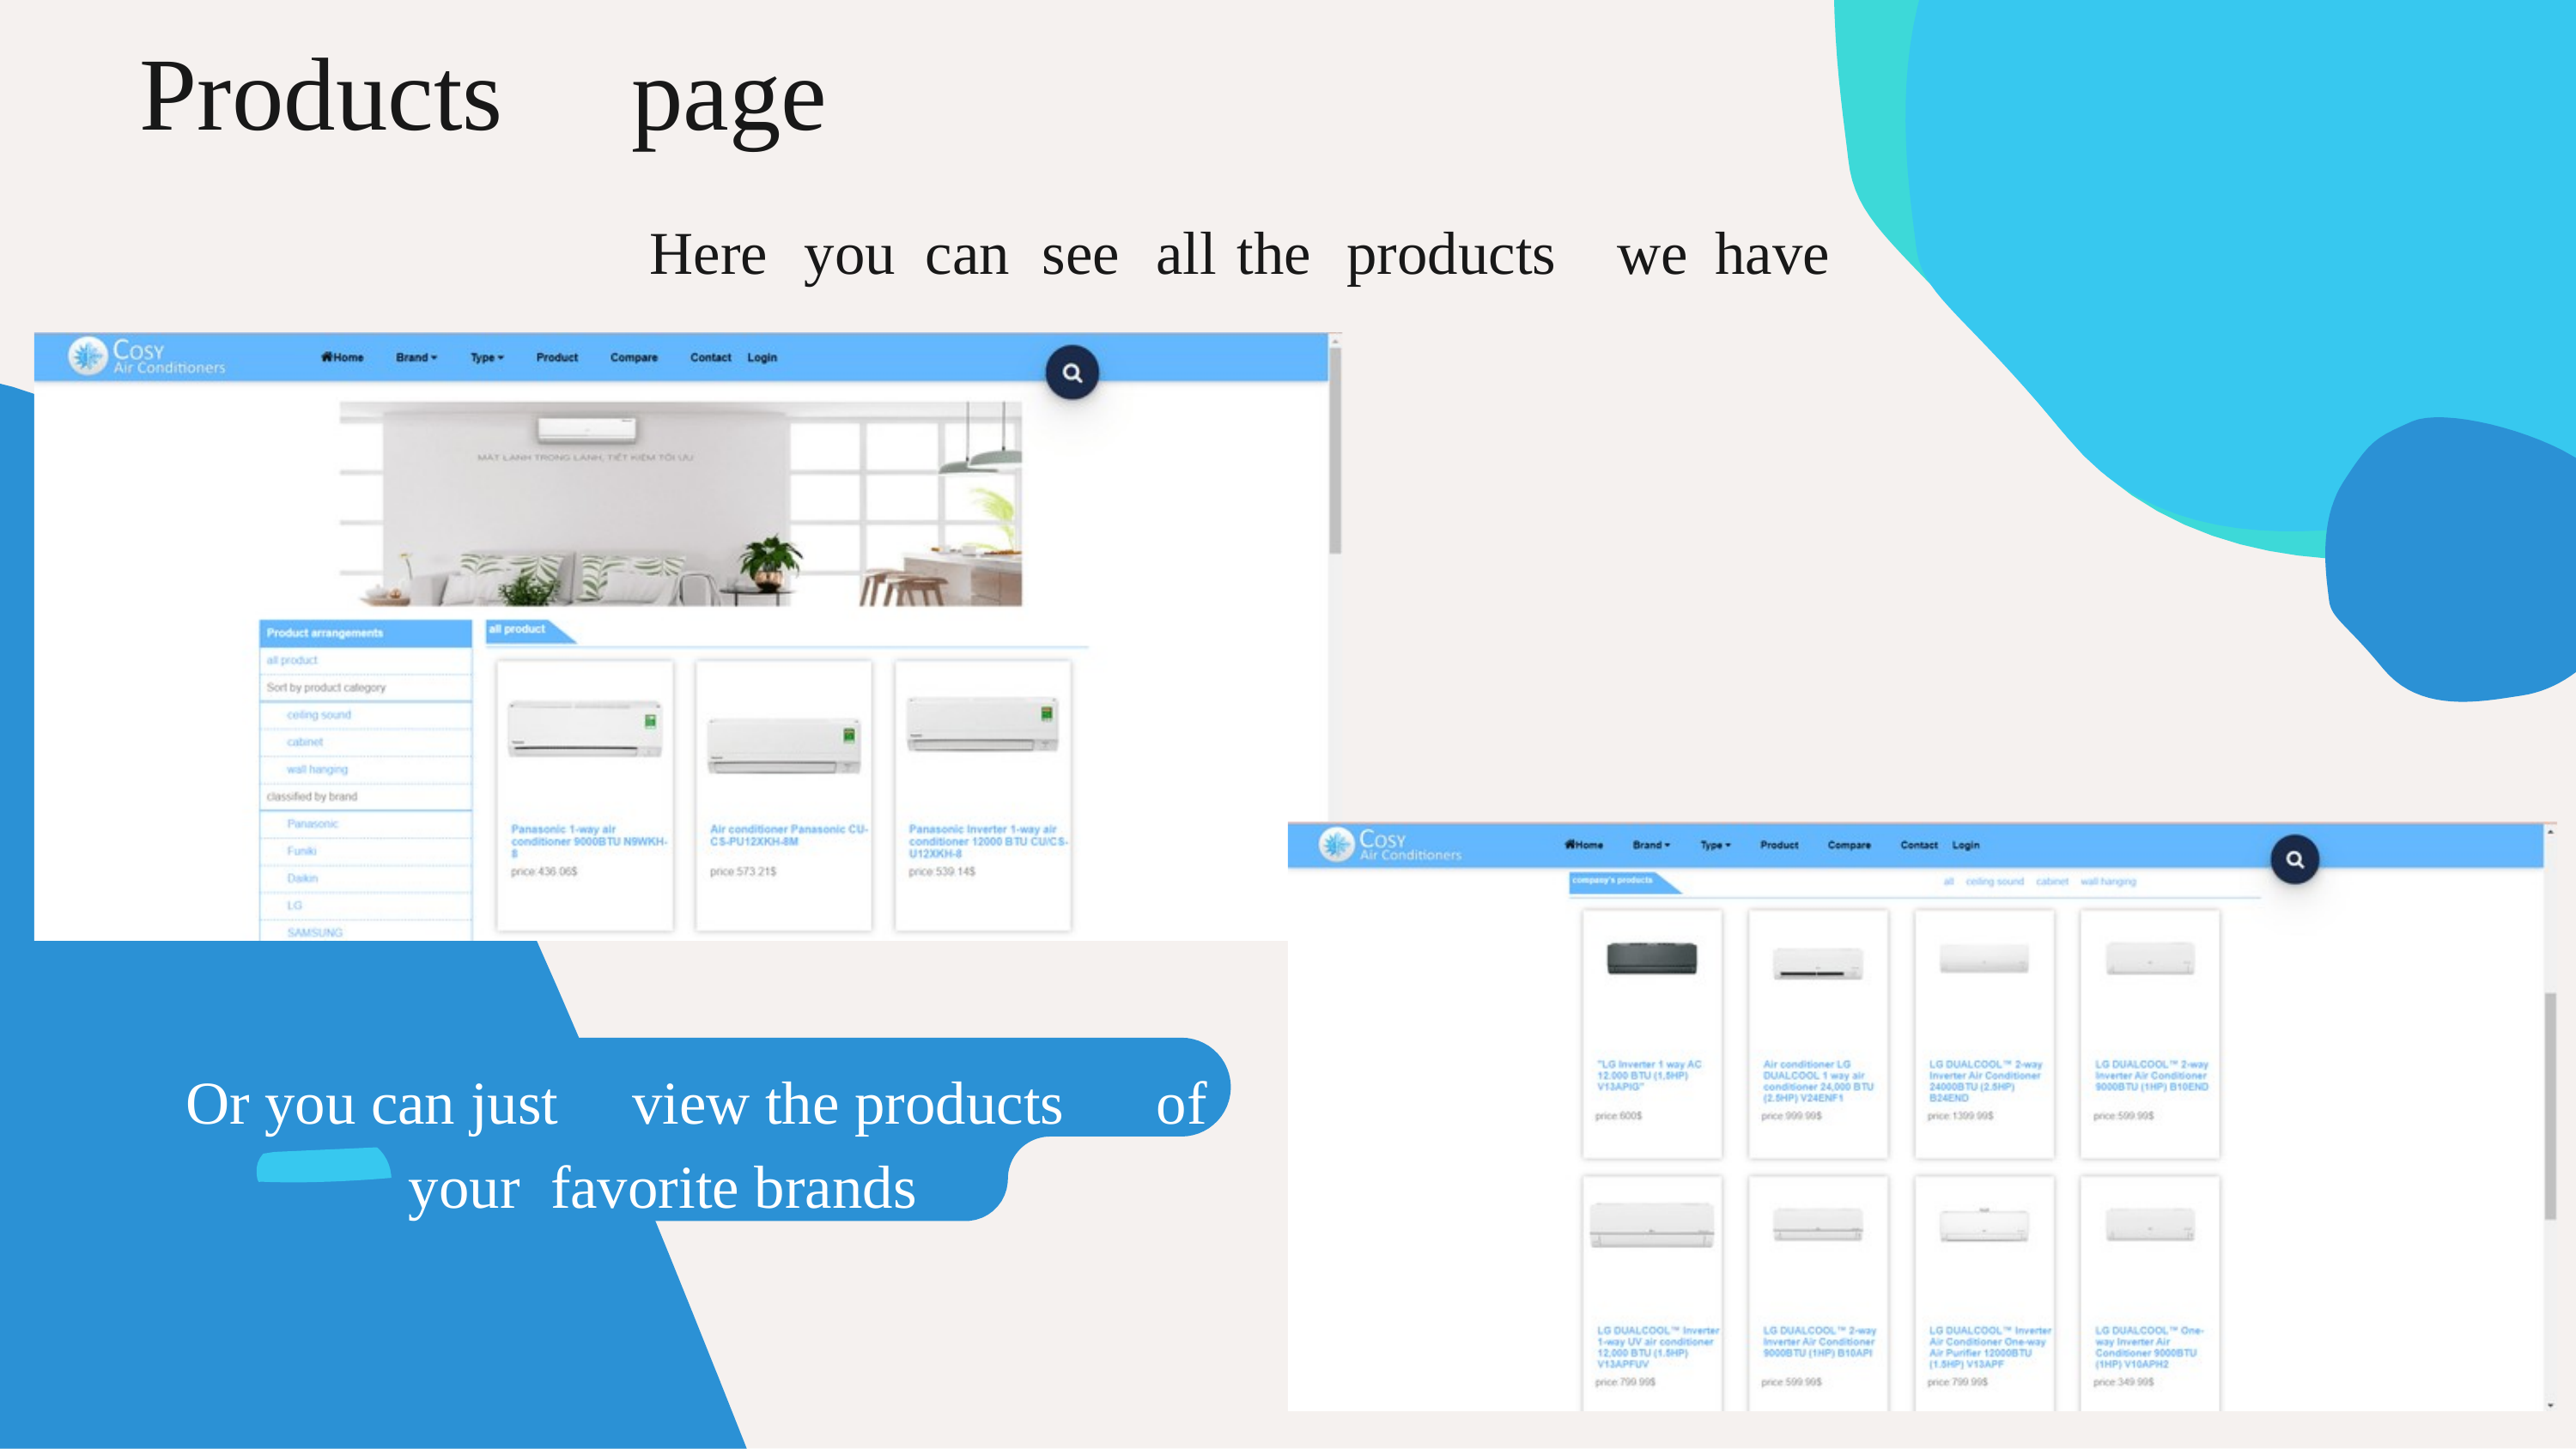

Products
page
Here
you
can
see
all
the
products
we
have

Or you can just
view the products
of

your  favorite brands